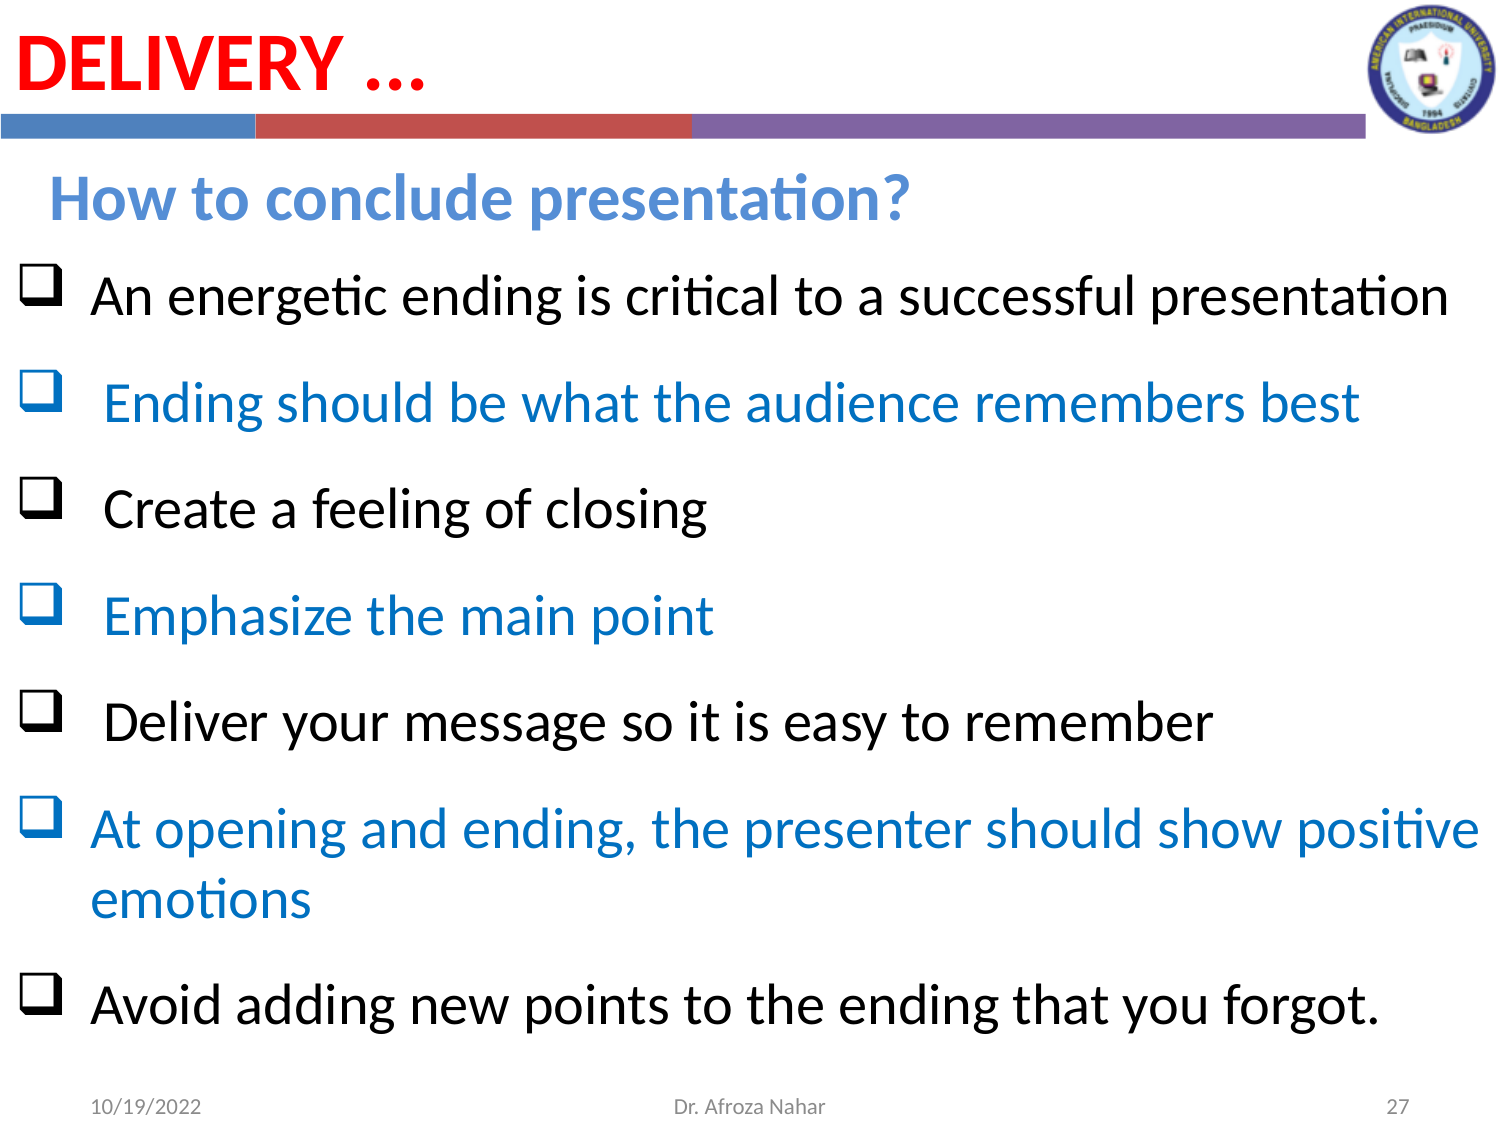

Delivery ...
How to conclude presentation?
An energetic ending is critical to a successful presentation
 Ending should be what the audience remembers best
 Create a feeling of closing
 Emphasize the main point
 Deliver your message so it is easy to remember
At opening and ending, the presenter should show positive emotions
Avoid adding new points to the ending that you forgot.
10/19/2022
Dr. Afroza Nahar
27